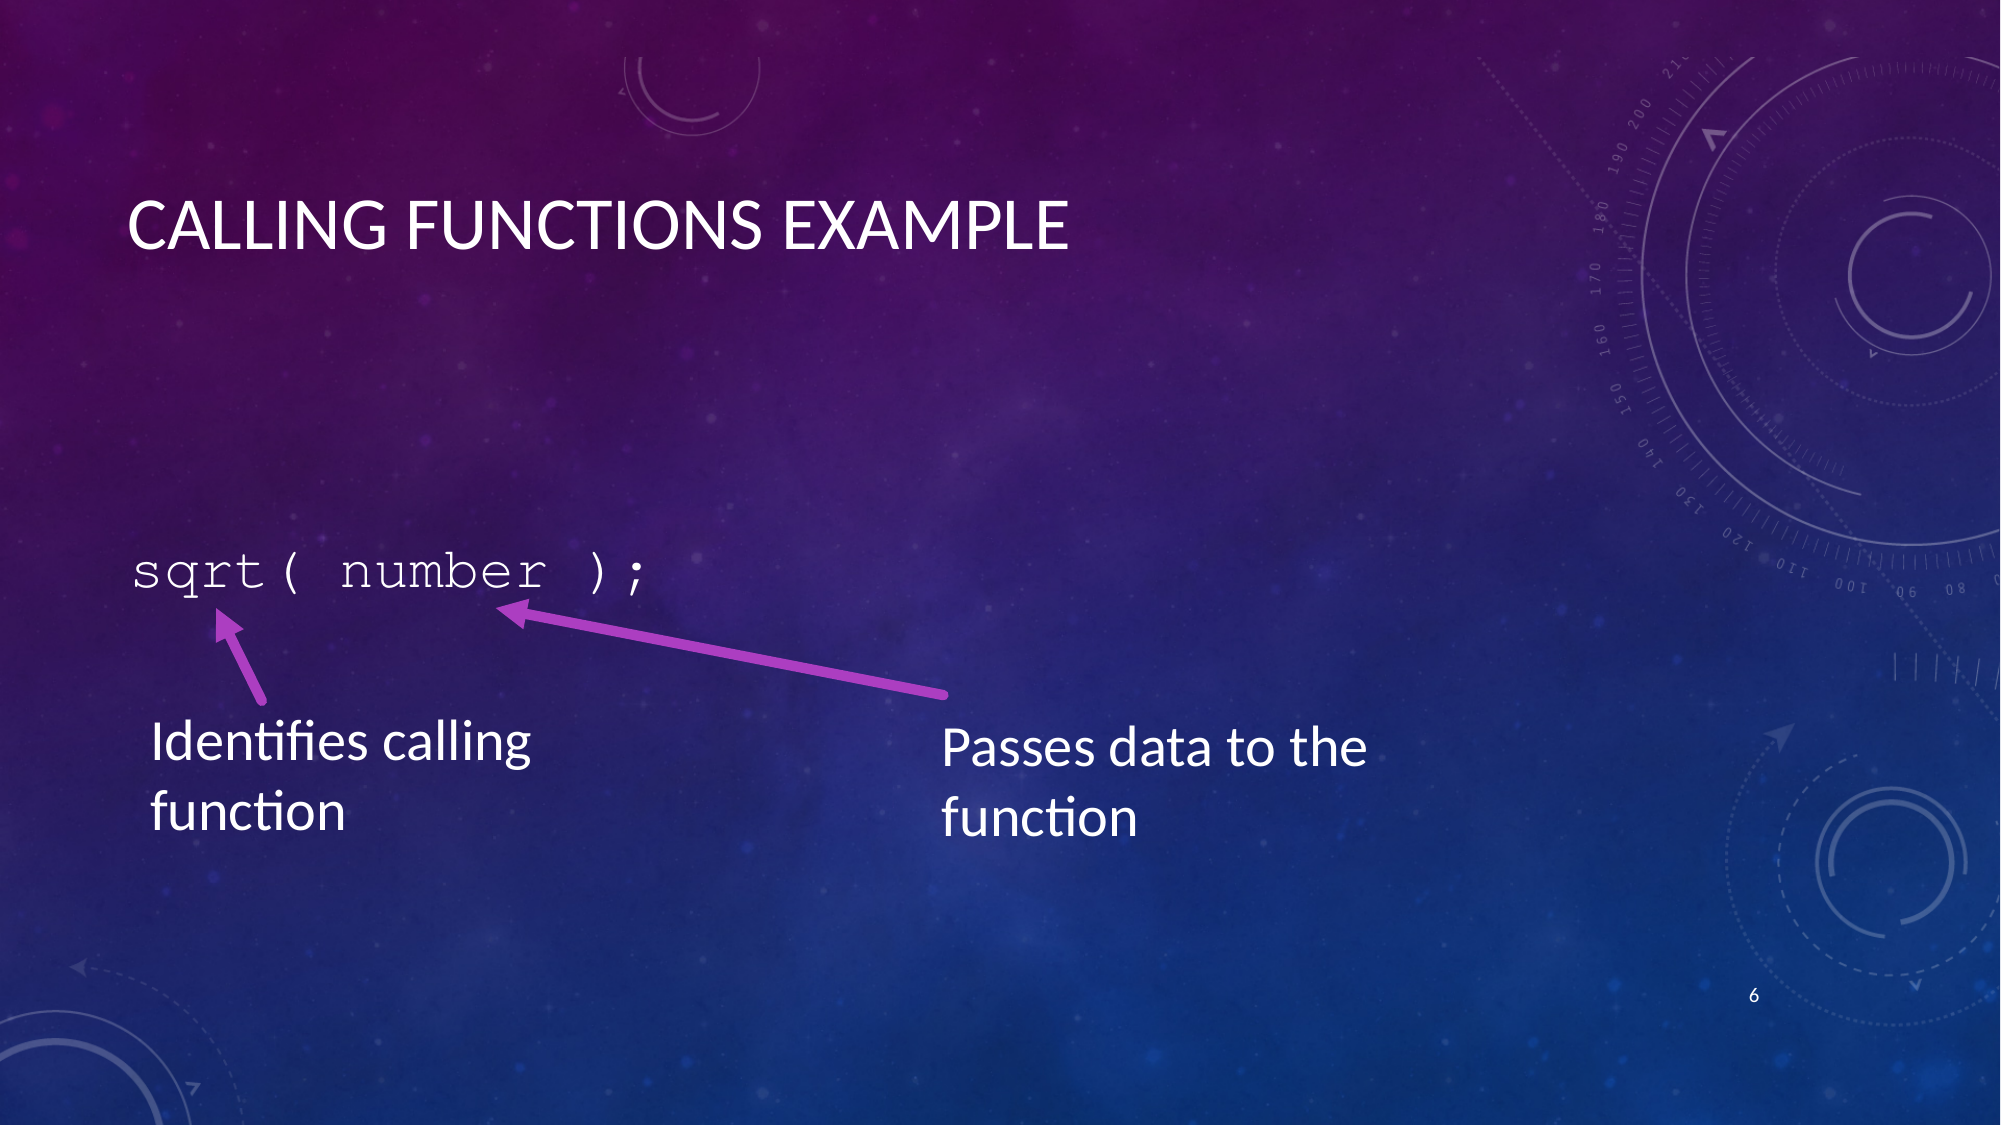

# Calling functions Example
sqrt( number );
Identifies calling function
Passes data to the function
6